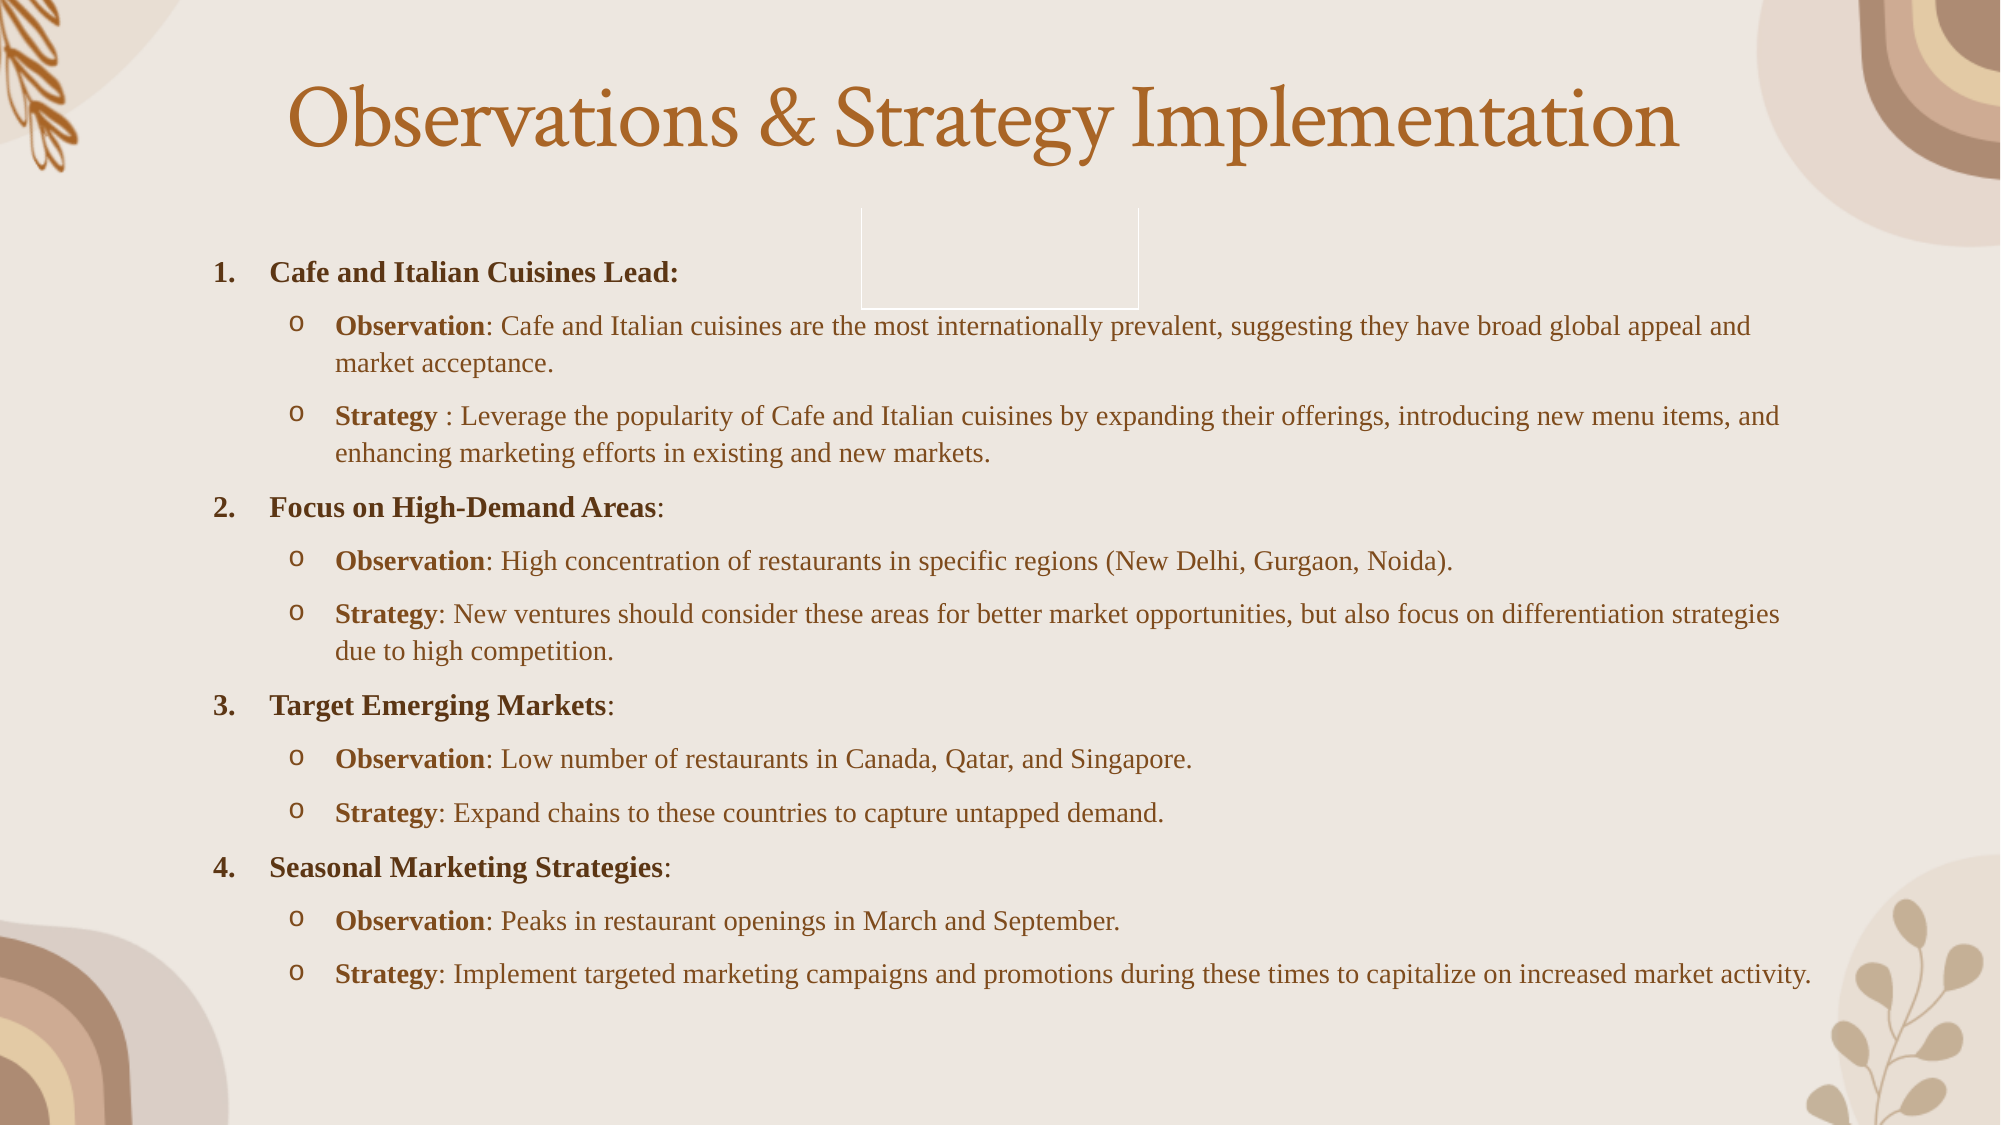

Observations & Strategy Implementation
Cafe and Italian Cuisines Lead:
Observation: Cafe and Italian cuisines are the most internationally prevalent, suggesting they have broad global appeal and market acceptance.
Strategy : Leverage the popularity of Cafe and Italian cuisines by expanding their offerings, introducing new menu items, and enhancing marketing efforts in existing and new markets.
Focus on High-Demand Areas:
Observation: High concentration of restaurants in specific regions (New Delhi, Gurgaon, Noida).
Strategy: New ventures should consider these areas for better market opportunities, but also focus on differentiation strategies due to high competition.
Target Emerging Markets:
Observation: Low number of restaurants in Canada, Qatar, and Singapore.
Strategy: Expand chains to these countries to capture untapped demand.
Seasonal Marketing Strategies:
Observation: Peaks in restaurant openings in March and September.
Strategy: Implement targeted marketing campaigns and promotions during these times to capitalize on increased market activity.